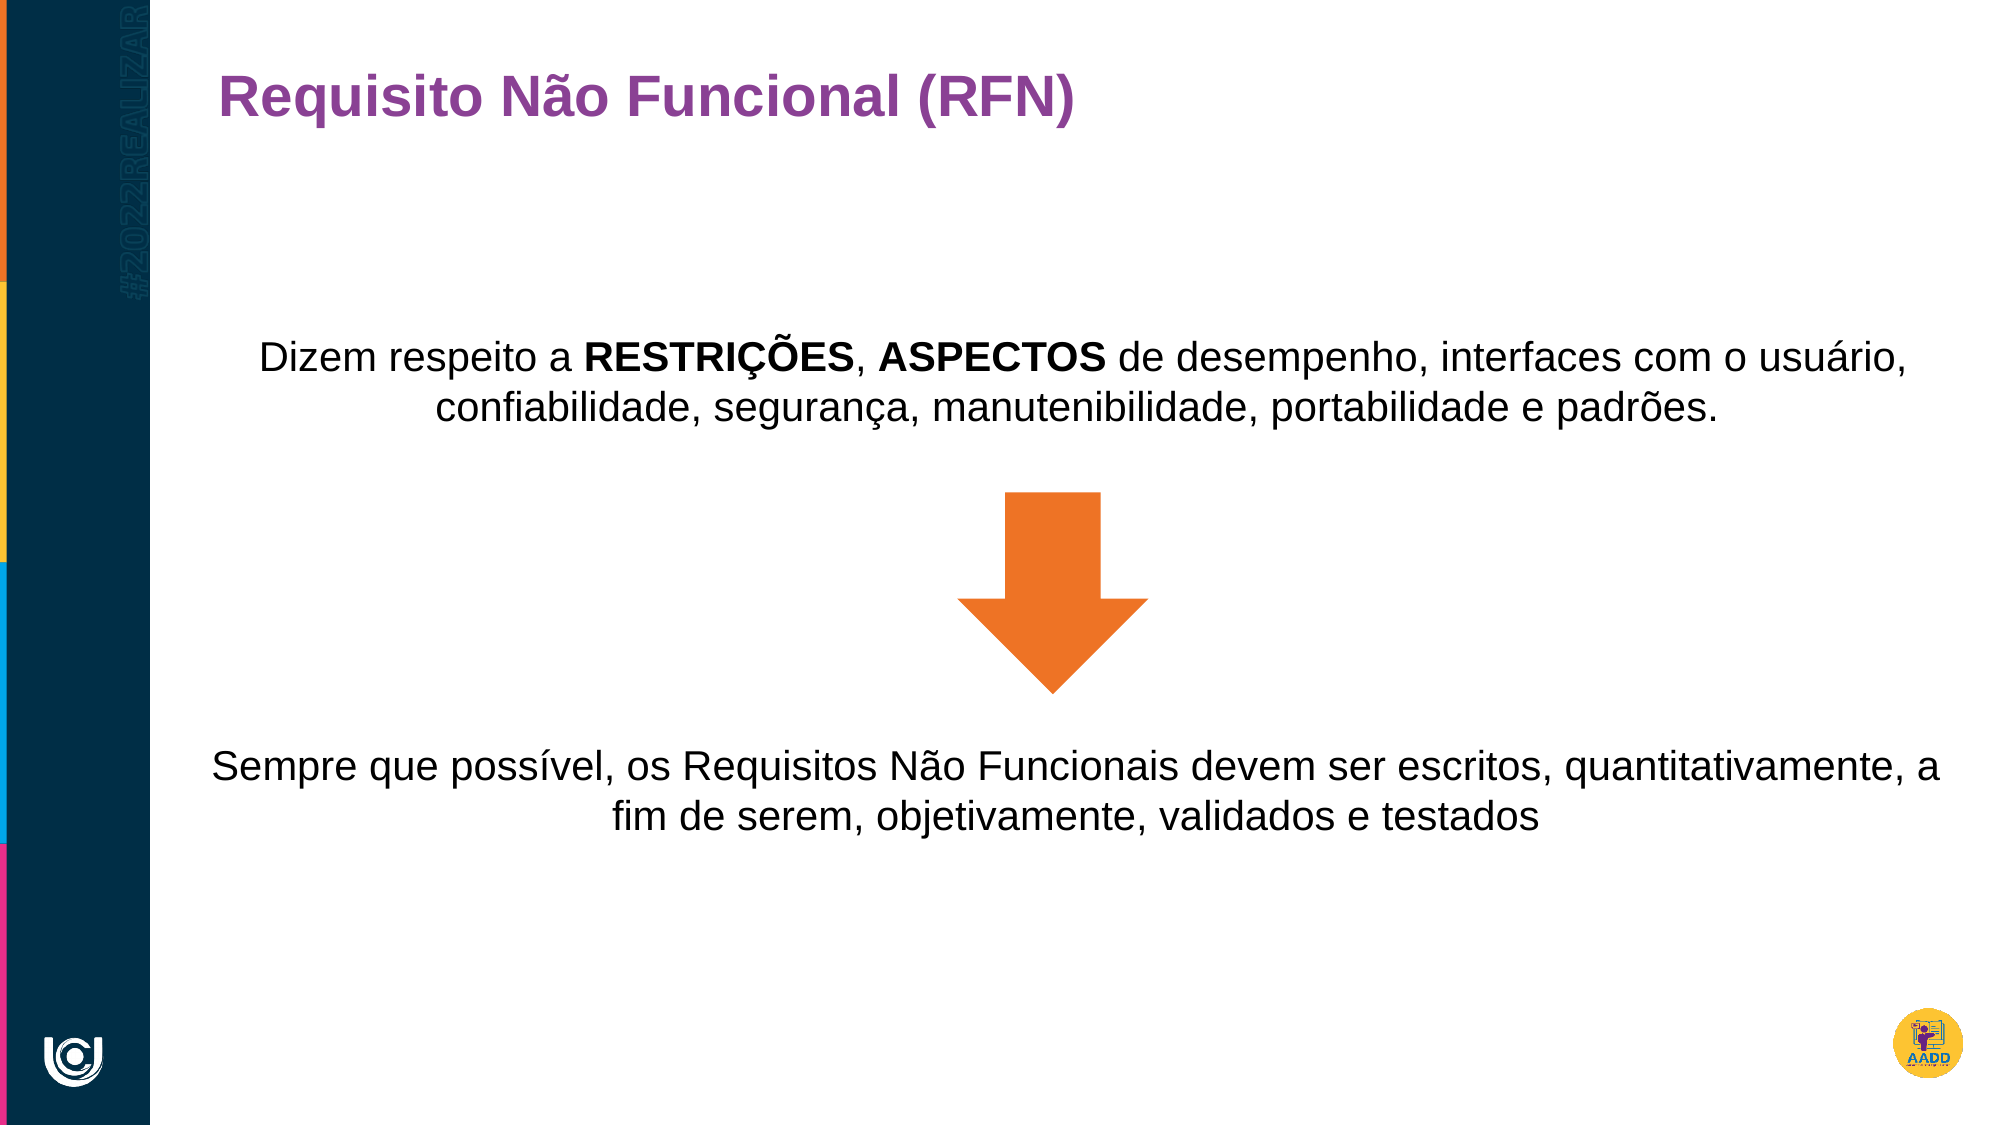

Requisito Não Funcional (RFN)
Dizem respeito a RESTRIÇÕES, ASPECTOS de desempenho, interfaces com o usuário, confiabilidade, segurança, manutenibilidade, portabilidade e padrões.

Sempre que possível, os Requisitos Não Funcionais devem ser escritos, quantitativamente, a fim de serem, objetivamente, validados e testados